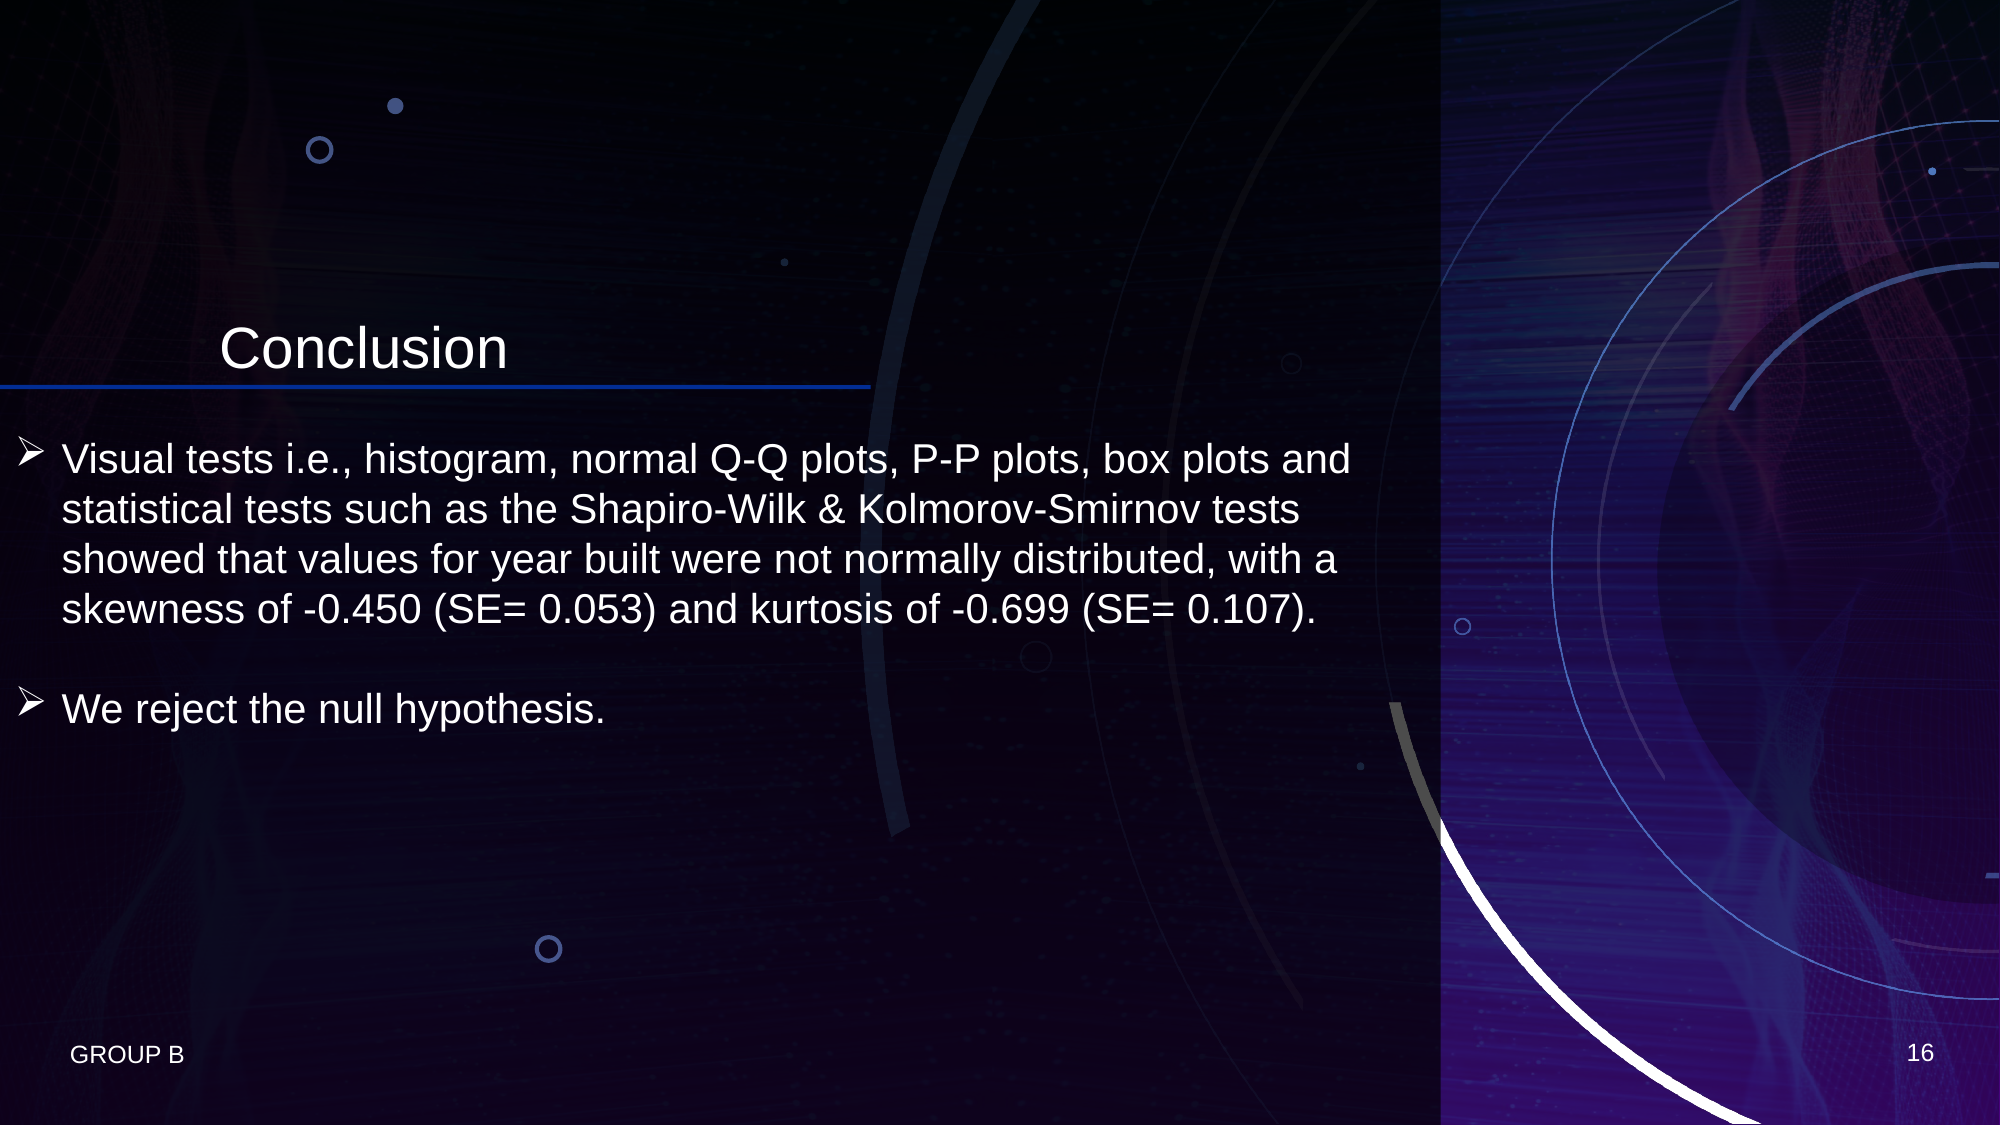

# Conclusion
Visual tests i.e., histogram, normal Q-Q plots, P-P plots, box plots and statistical tests such as the Shapiro-Wilk & Kolmorov-Smirnov tests showed that values for year built were not normally distributed, with a skewness of -0.450 (SE= 0.053) and kurtosis of -0.699 (SE= 0.107).

We reject the null hypothesis.

16
GROUP B